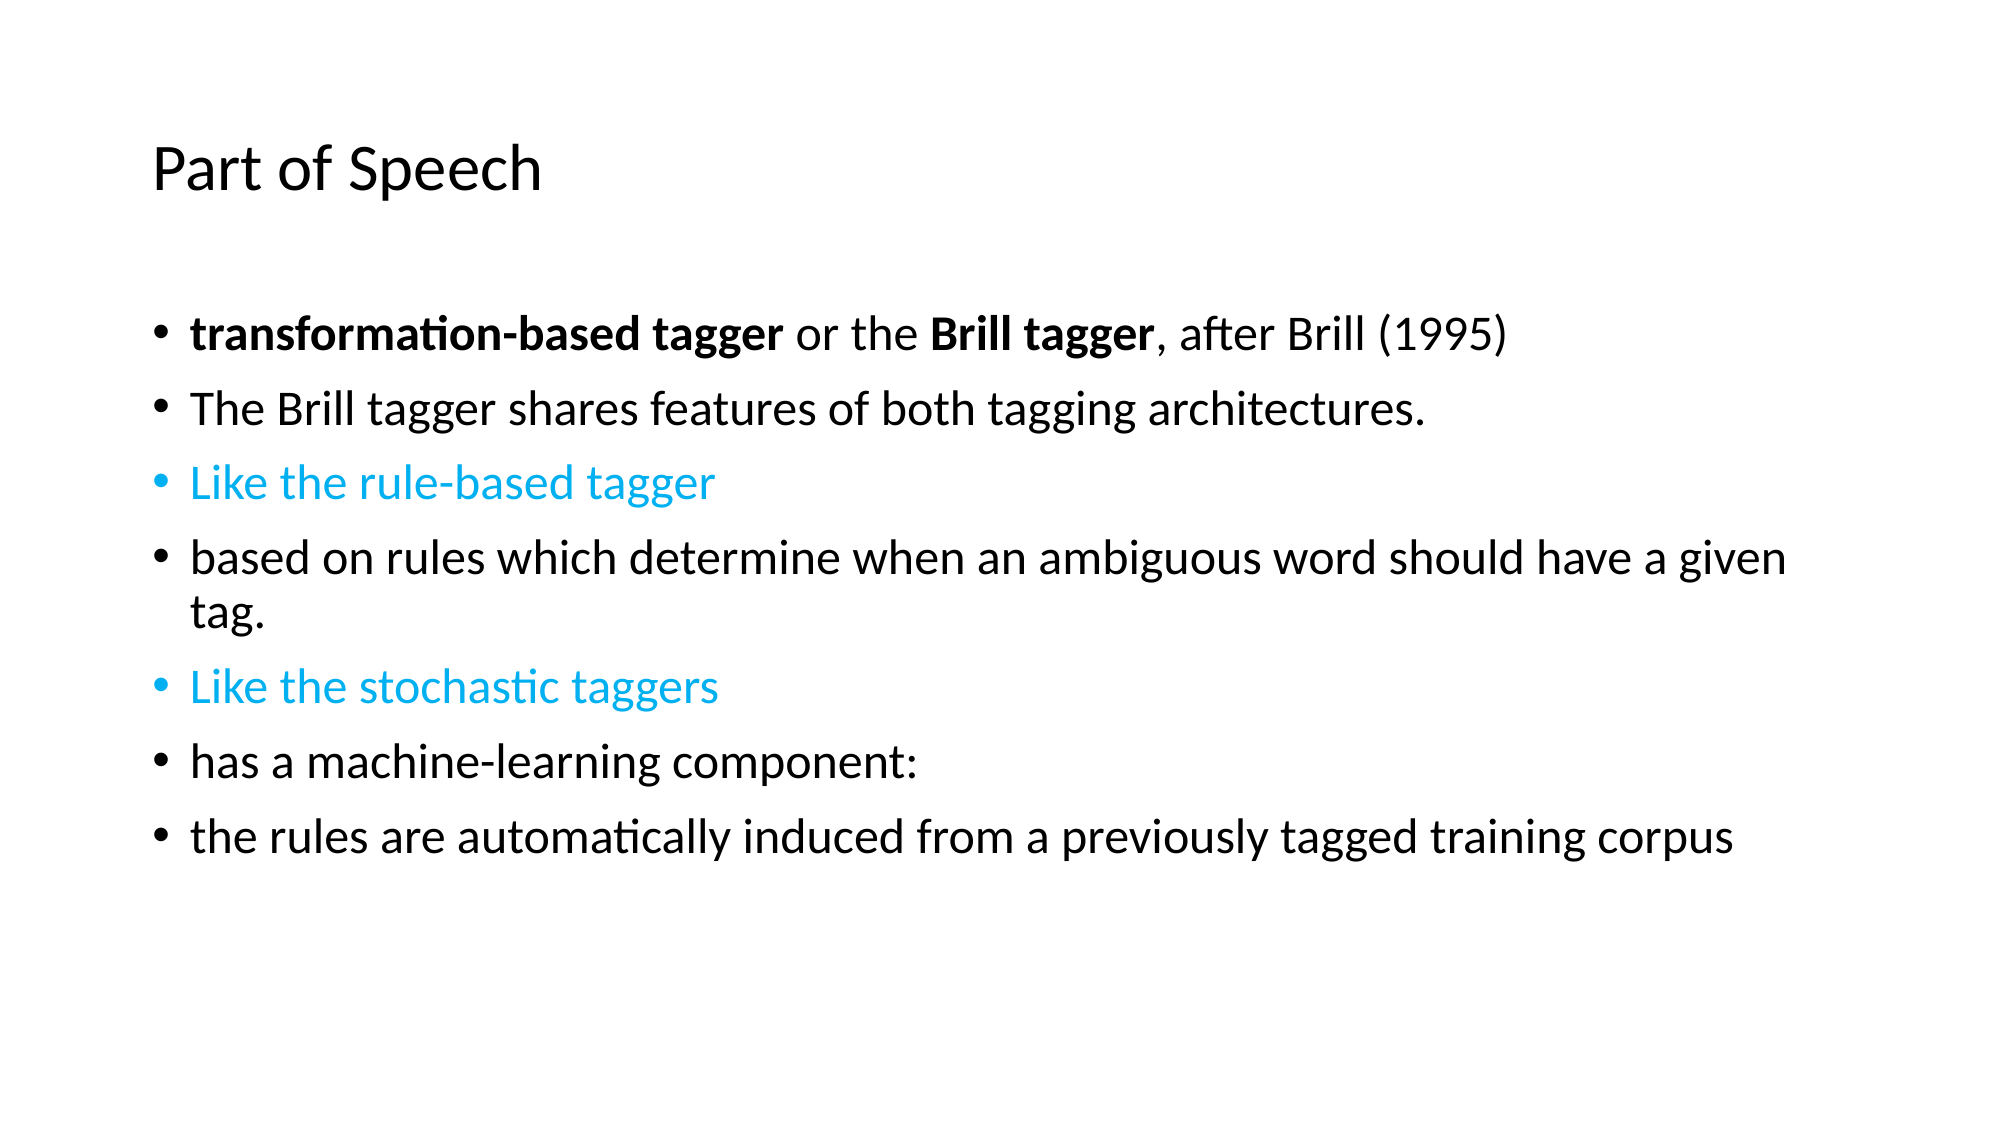

# Part of Speech
transformation-based tagger or the Brill tagger, after Brill (1995)
The Brill tagger shares features of both tagging architectures.
Like the rule-based tagger
based on rules which determine when an ambiguous word should have a given tag.
Like the stochastic taggers
has a machine-learning component:
the rules are automatically induced from a previously tagged training corpus